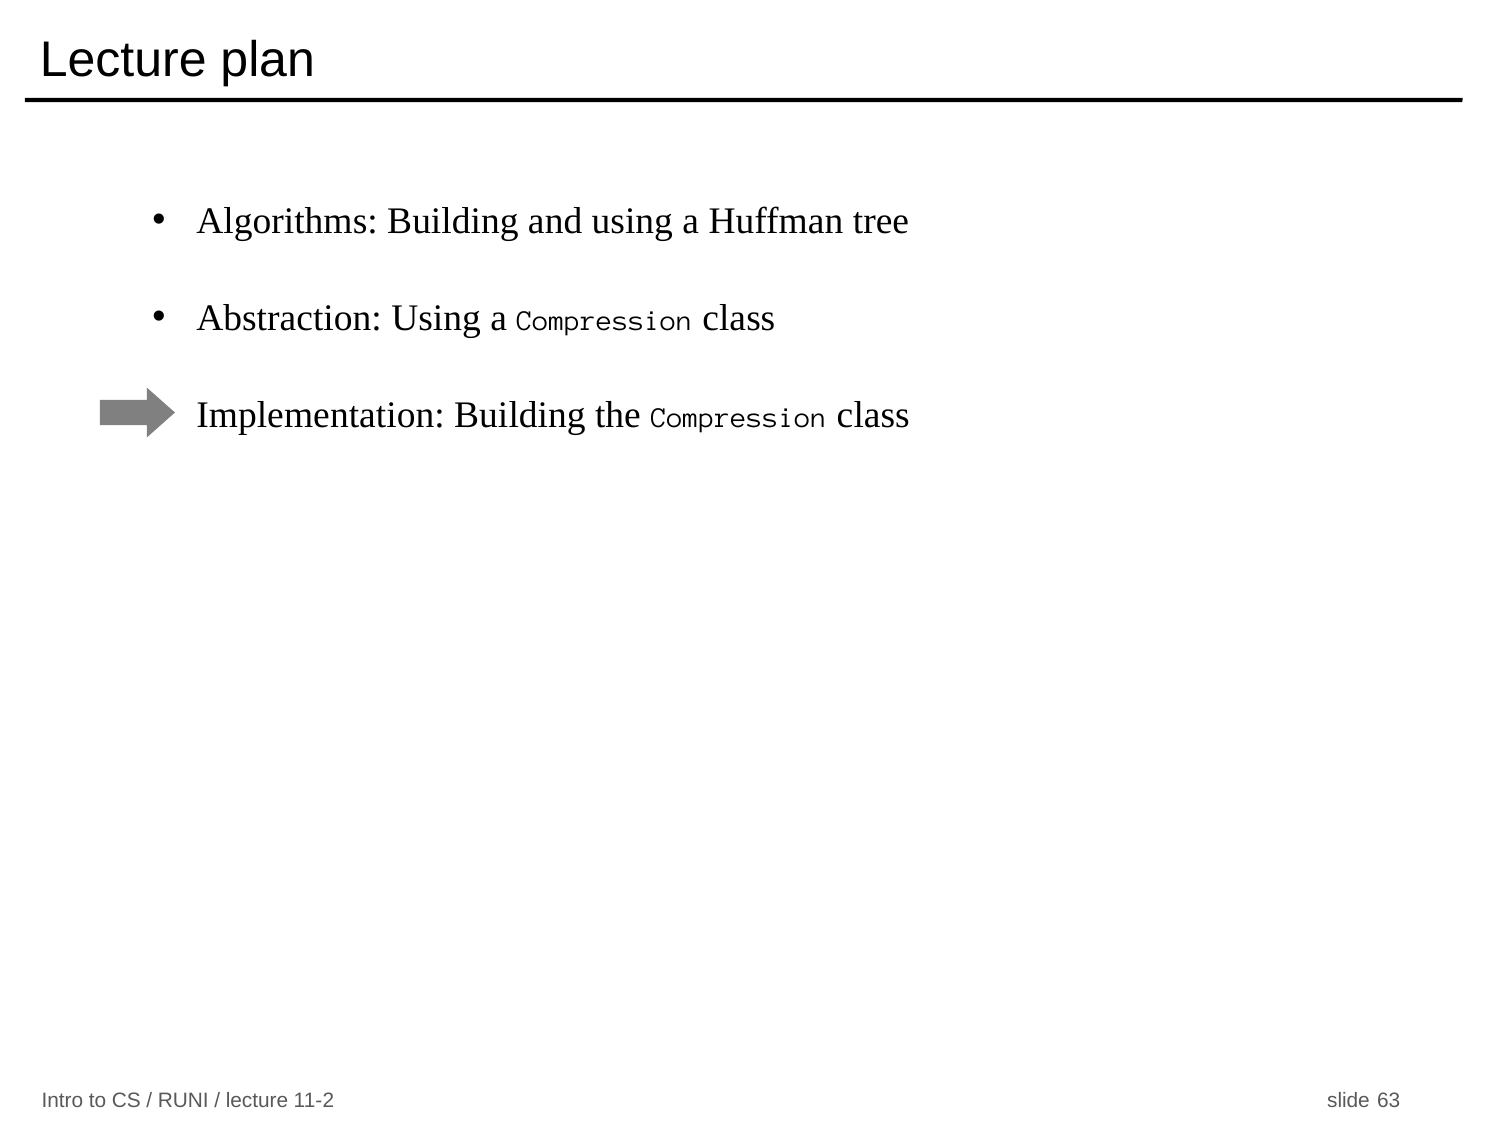

# Lecture plan
Algorithms: Building and using a Huffman tree
Abstraction: Using a Compression class
Implementation: Building the Compression class